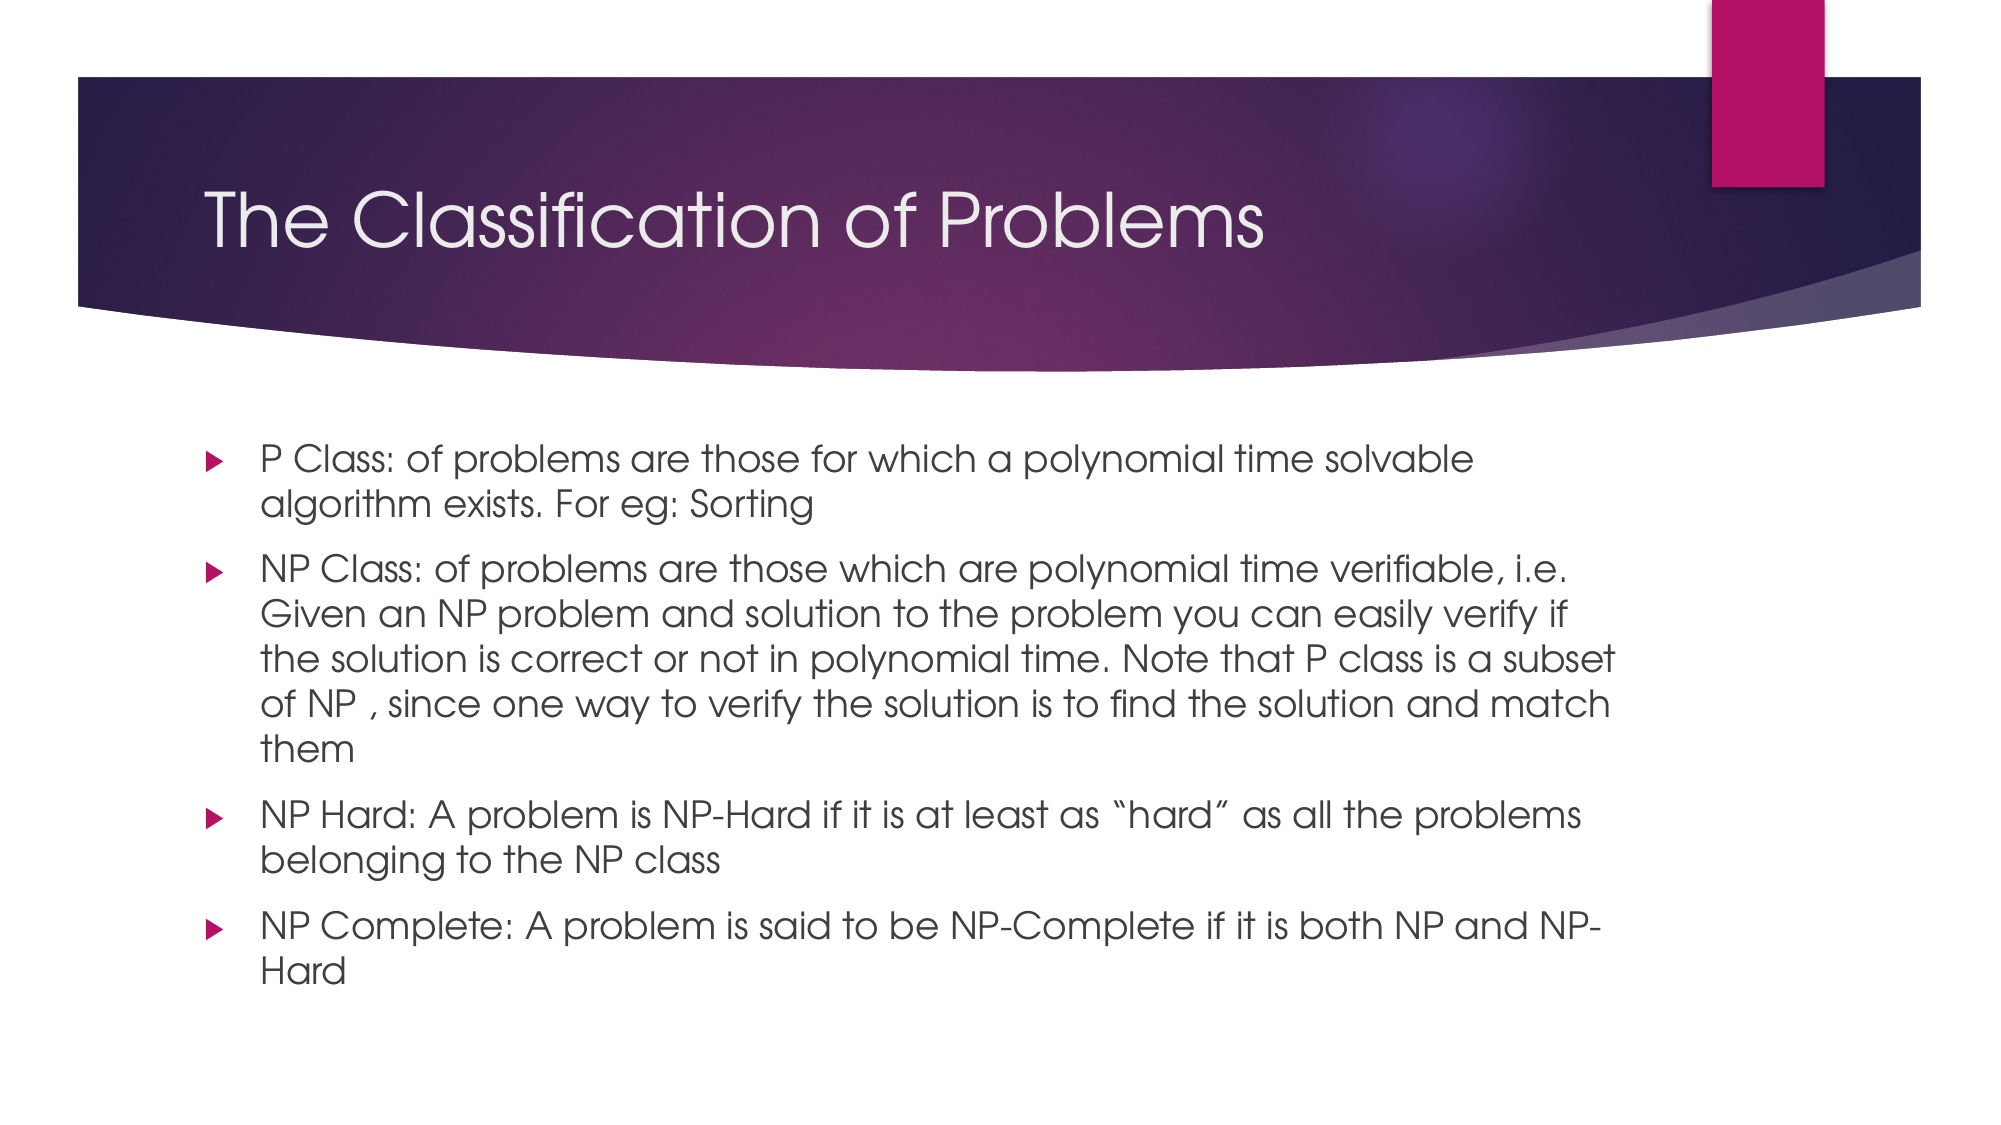

# The Classification of Problems
P Class: of problems are those for which a polynomial time solvable algorithm exists. For eg: Sorting
NP Class: of problems are those which are polynomial time verifiable, i.e. Given an NP problem and solution to the problem you can easily verify if the solution is correct or not in polynomial time. Note that P class is a subset of NP , since one way to verify the solution is to find the solution and match them
NP Hard: A problem is NP-Hard if it is at least as “hard” as all the problems belonging to the NP class
NP Complete: A problem is said to be NP-Complete if it is both NP and NP-Hard